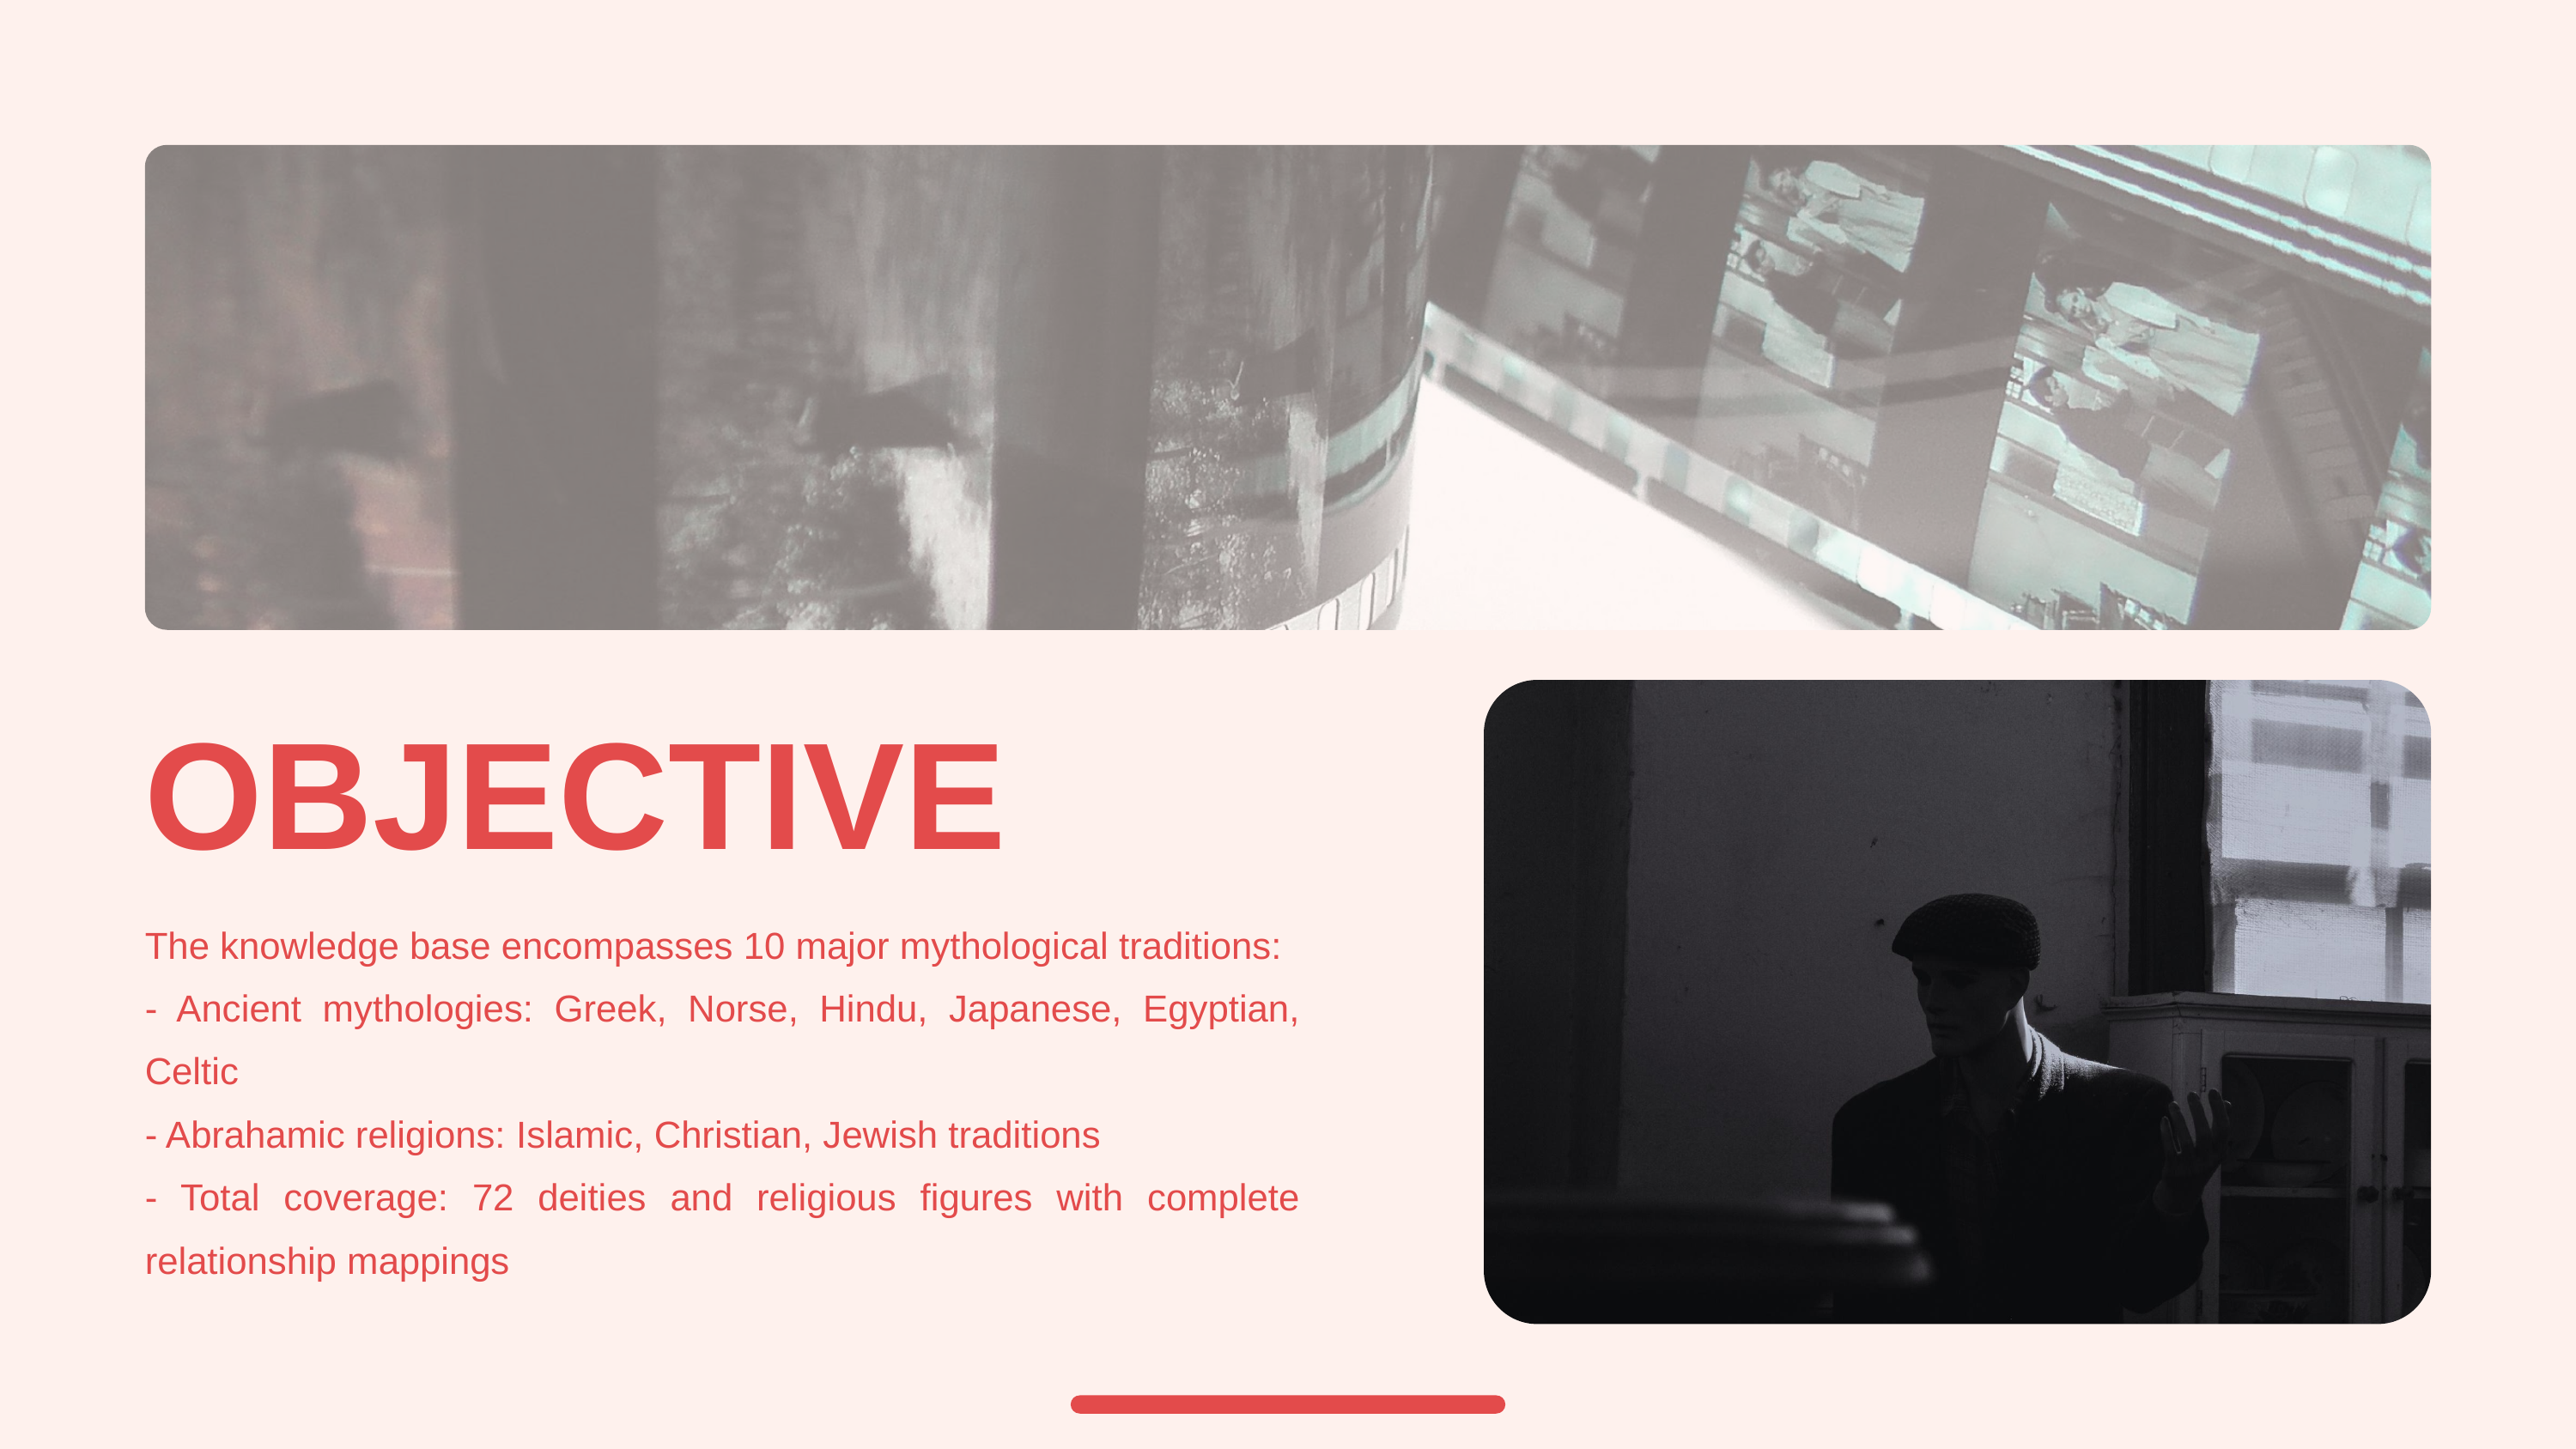

OBJECTIVE
The knowledge base encompasses 10 major mythological traditions:
- Ancient mythologies: Greek, Norse, Hindu, Japanese, Egyptian, Celtic
- Abrahamic religions: Islamic, Christian, Jewish traditions
- Total coverage: 72 deities and religious figures with complete relationship mappings